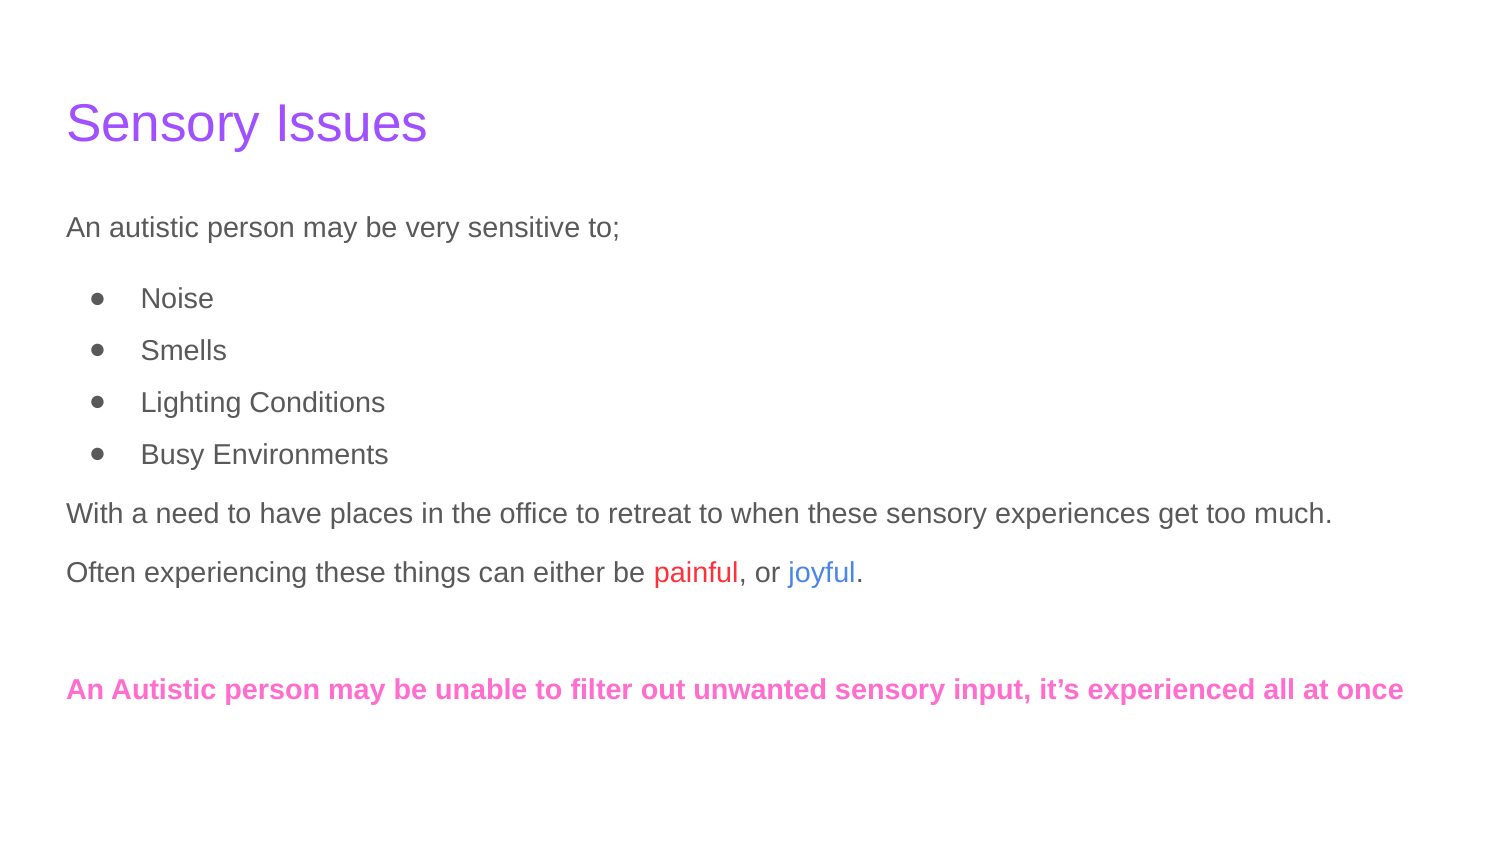

# Sensory Issues
An autistic person may be very sensitive to;
Noise
Smells
Lighting Conditions
Busy Environments
With a need to have places in the office to retreat to when these sensory experiences get too much.
Often experiencing these things can either be painful, or joyful.

An Autistic person may be unable to filter out unwanted sensory input, it’s experienced all at once